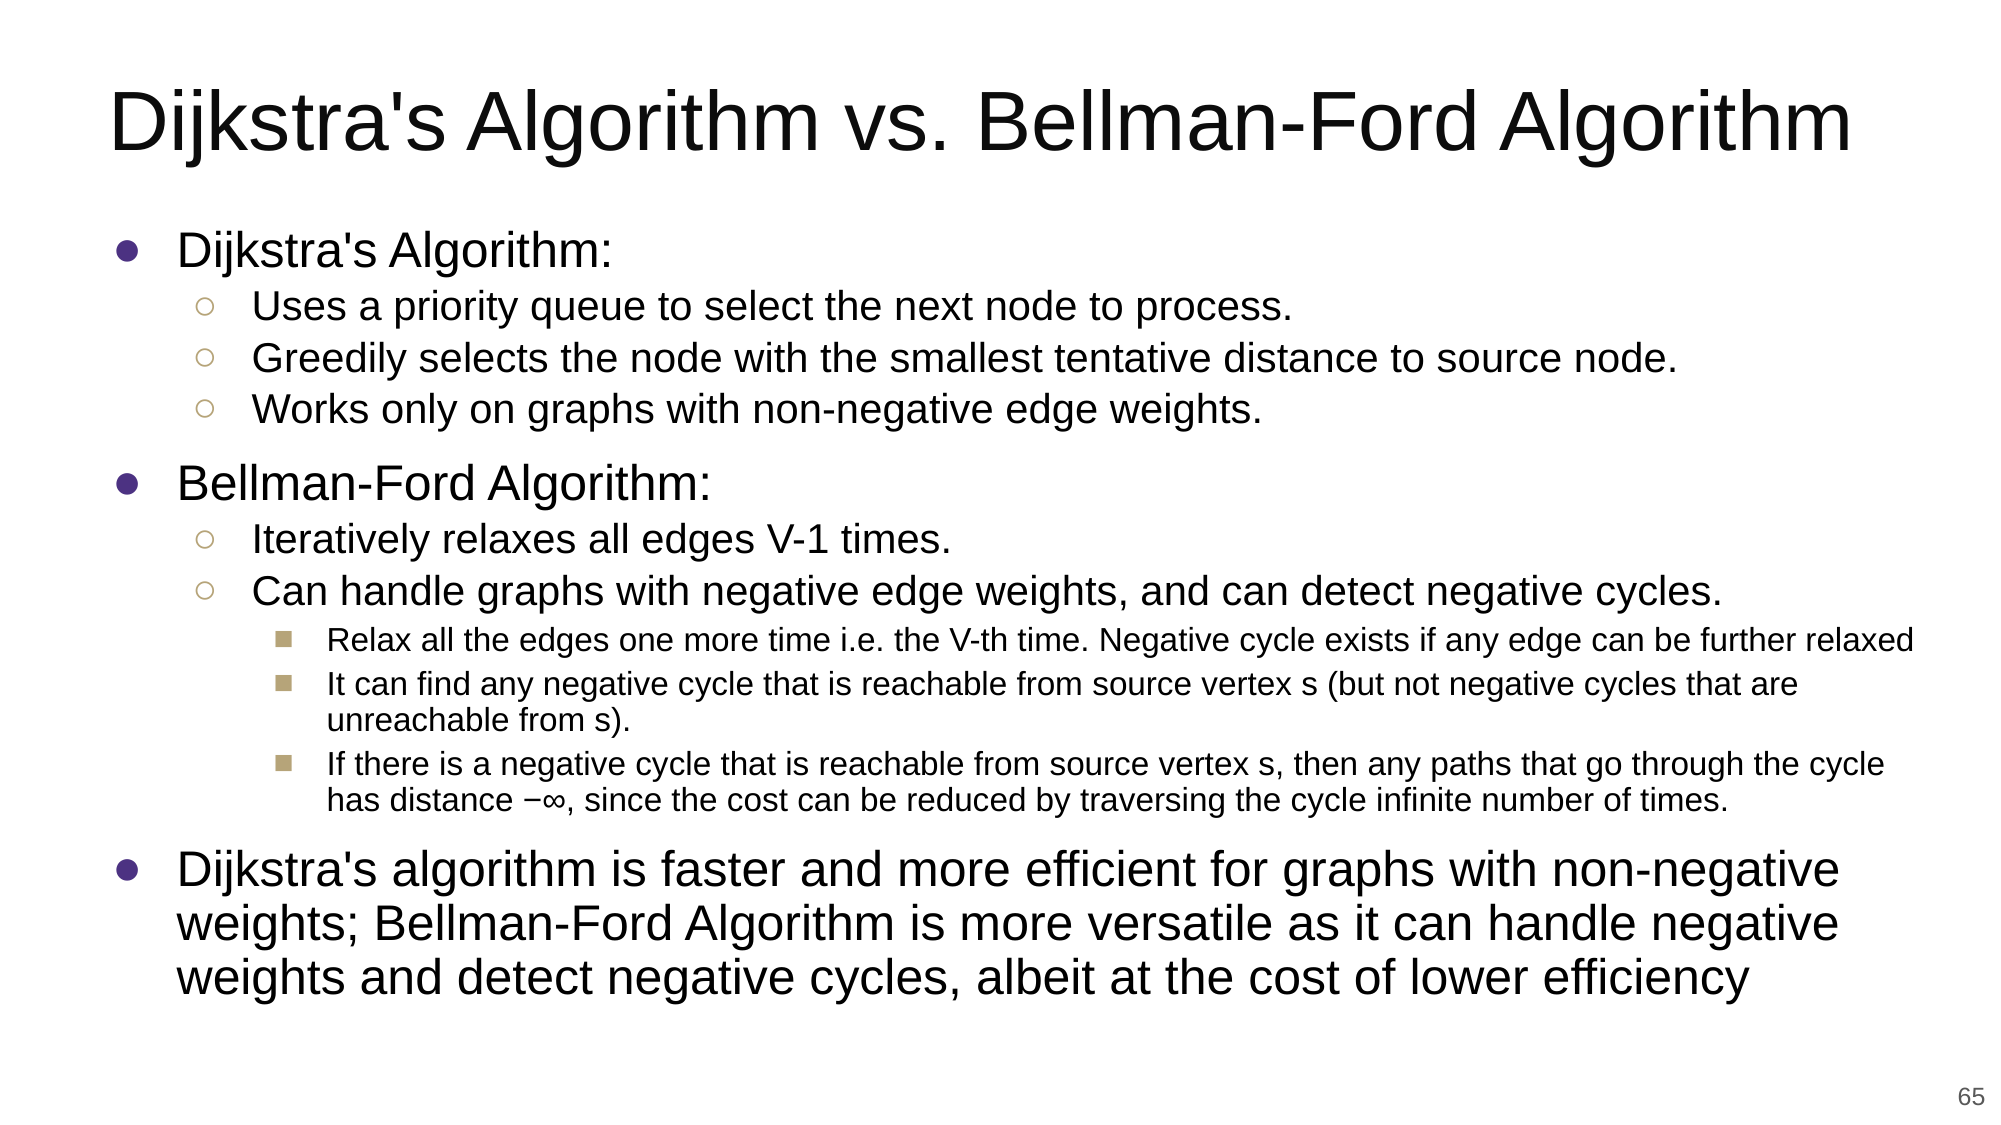

# Dijkstra's Algorithm vs. Bellman-Ford Algorithm
Dijkstra's Algorithm:
Uses a priority queue to select the next node to process.
Greedily selects the node with the smallest tentative distance to source node.
Works only on graphs with non-negative edge weights.
Bellman-Ford Algorithm:
Iteratively relaxes all edges V-1 times.
Can handle graphs with negative edge weights, and can detect negative cycles.
Relax all the edges one more time i.e. the V-th time. Negative cycle exists if any edge can be further relaxed
It can find any negative cycle that is reachable from source vertex s (but not negative cycles that are unreachable from s).
If there is a negative cycle that is reachable from source vertex s, then any paths that go through the cycle has distance −∞, since the cost can be reduced by traversing the cycle infinite number of times.
Dijkstra's algorithm is faster and more efficient for graphs with non-negative weights; Bellman-Ford Algorithm is more versatile as it can handle negative weights and detect negative cycles, albeit at the cost of lower efficiency